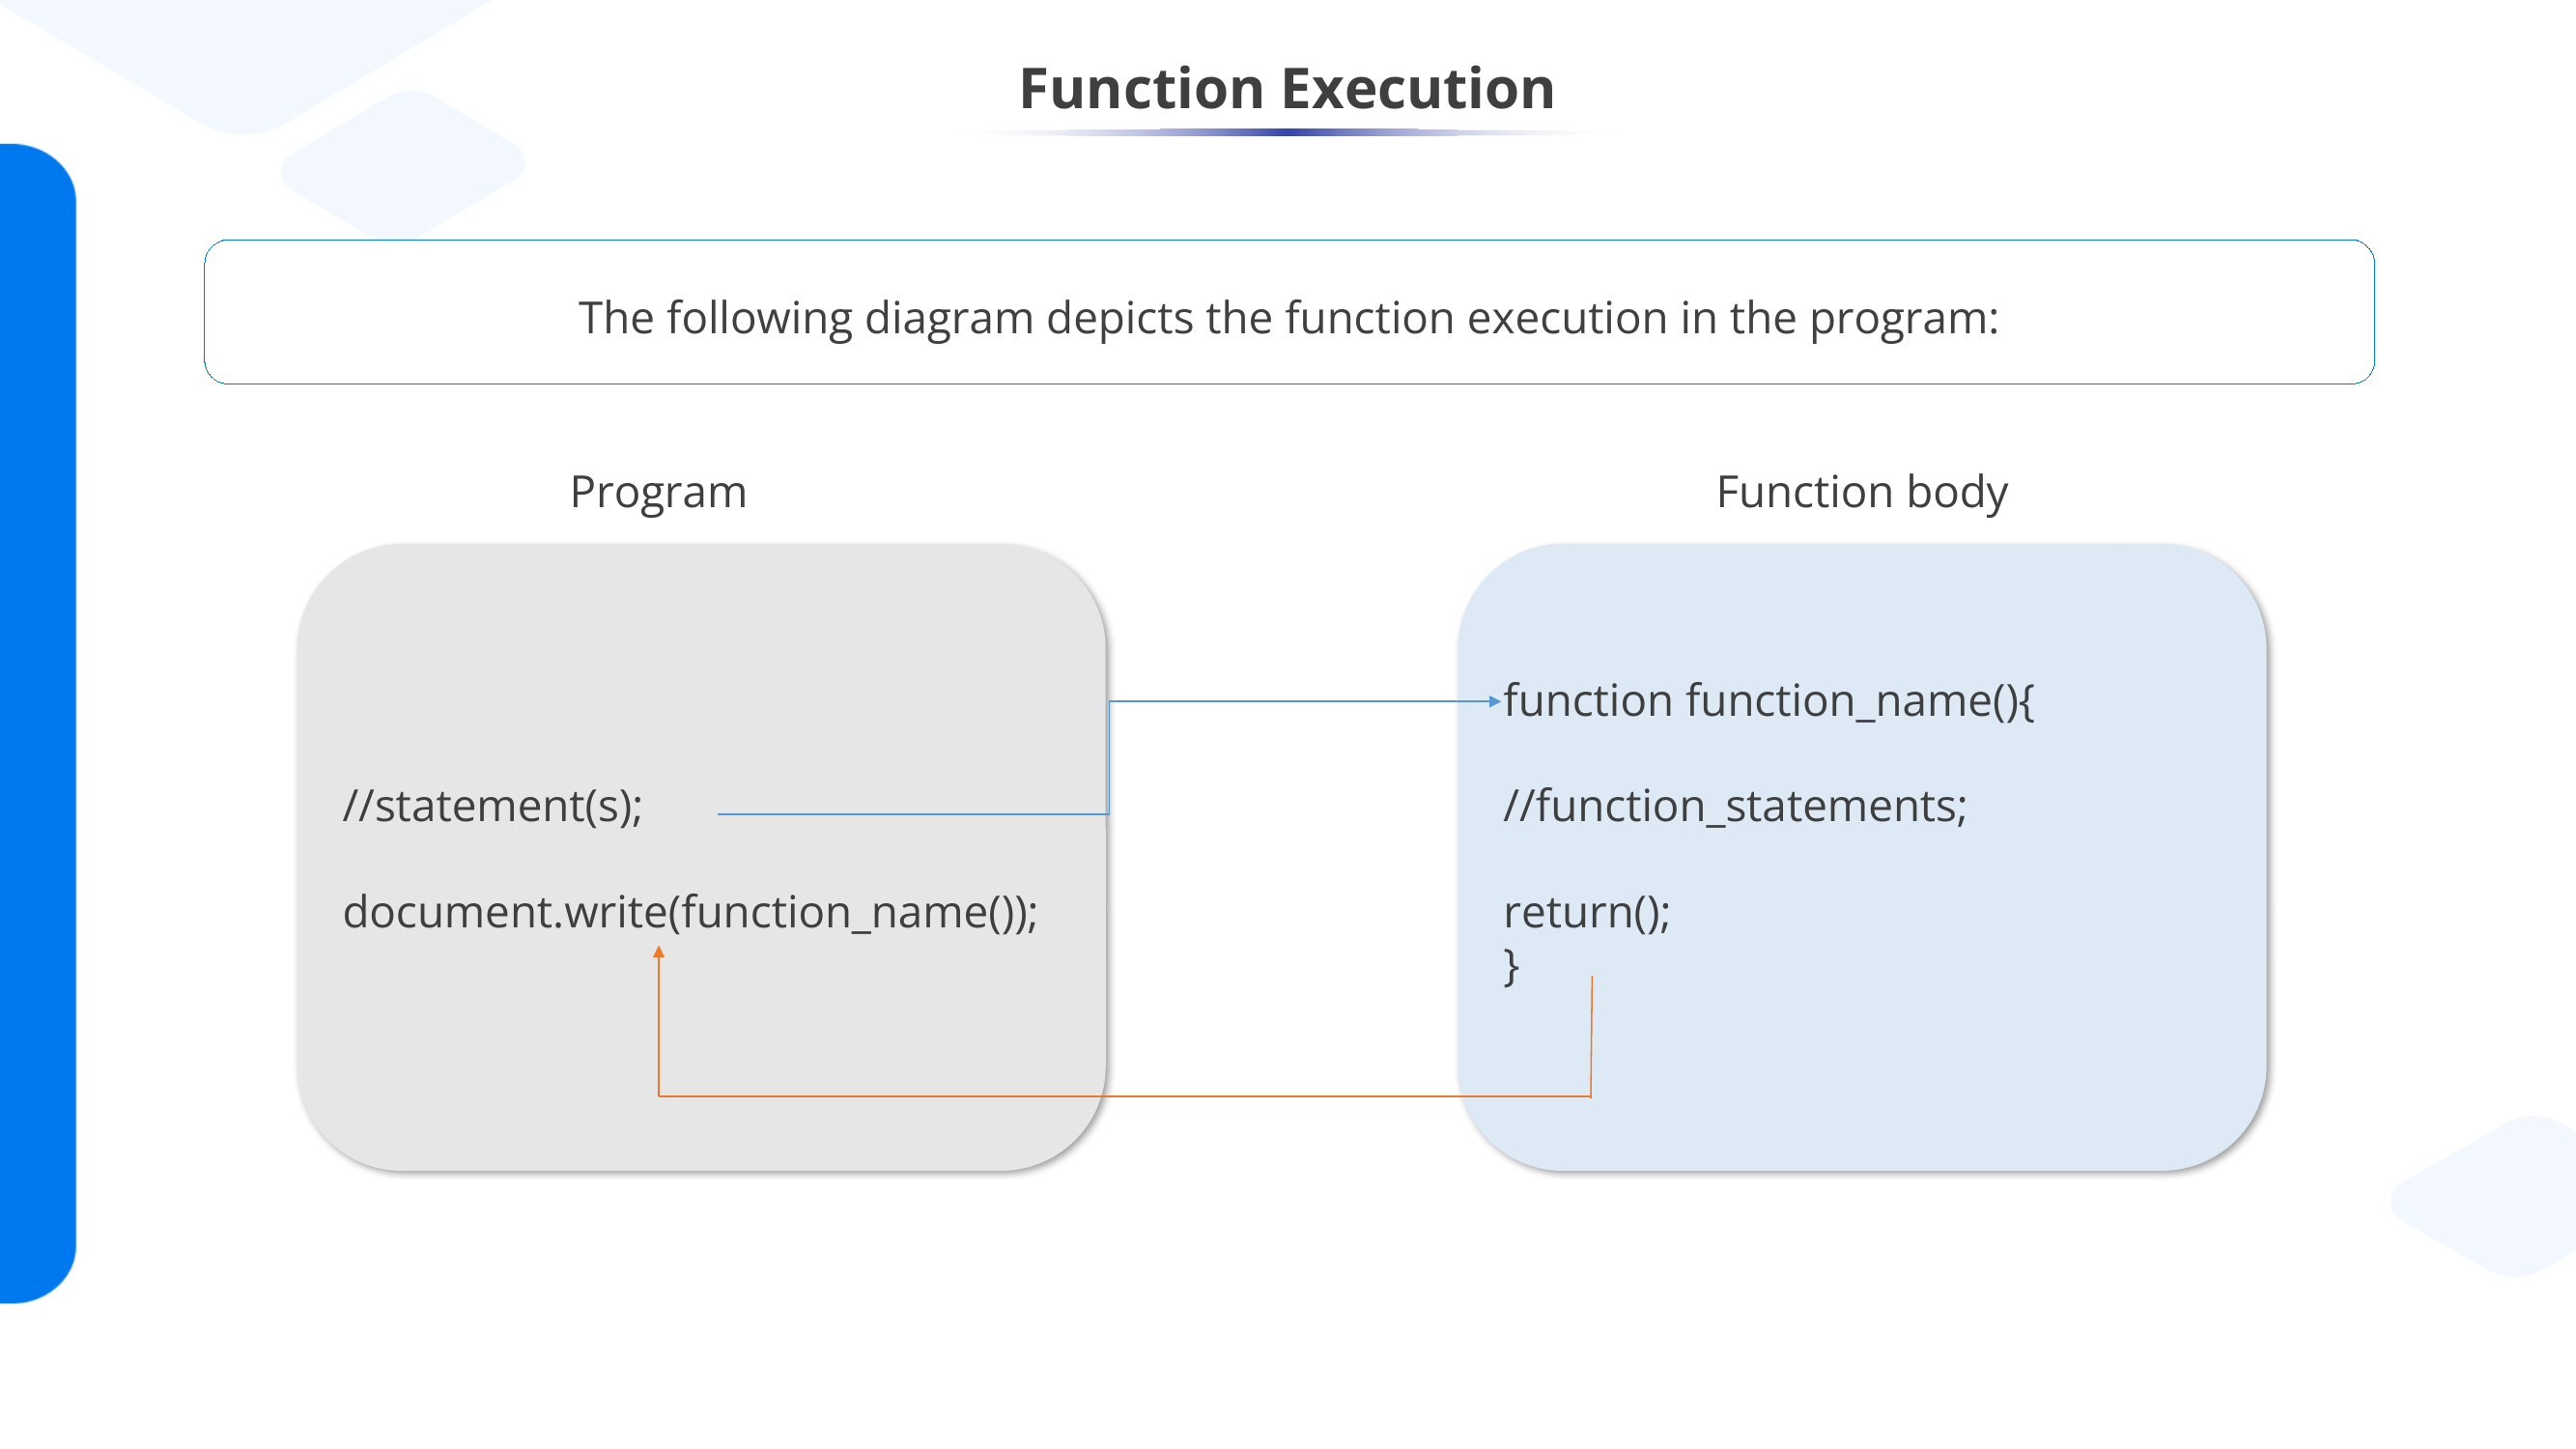

# Function Execution

The following diagram depicts the function execution in the program:
Program
Function body
//statement(s);

document.write(function_name());
function function_name(){

//function_statements;

return();
}